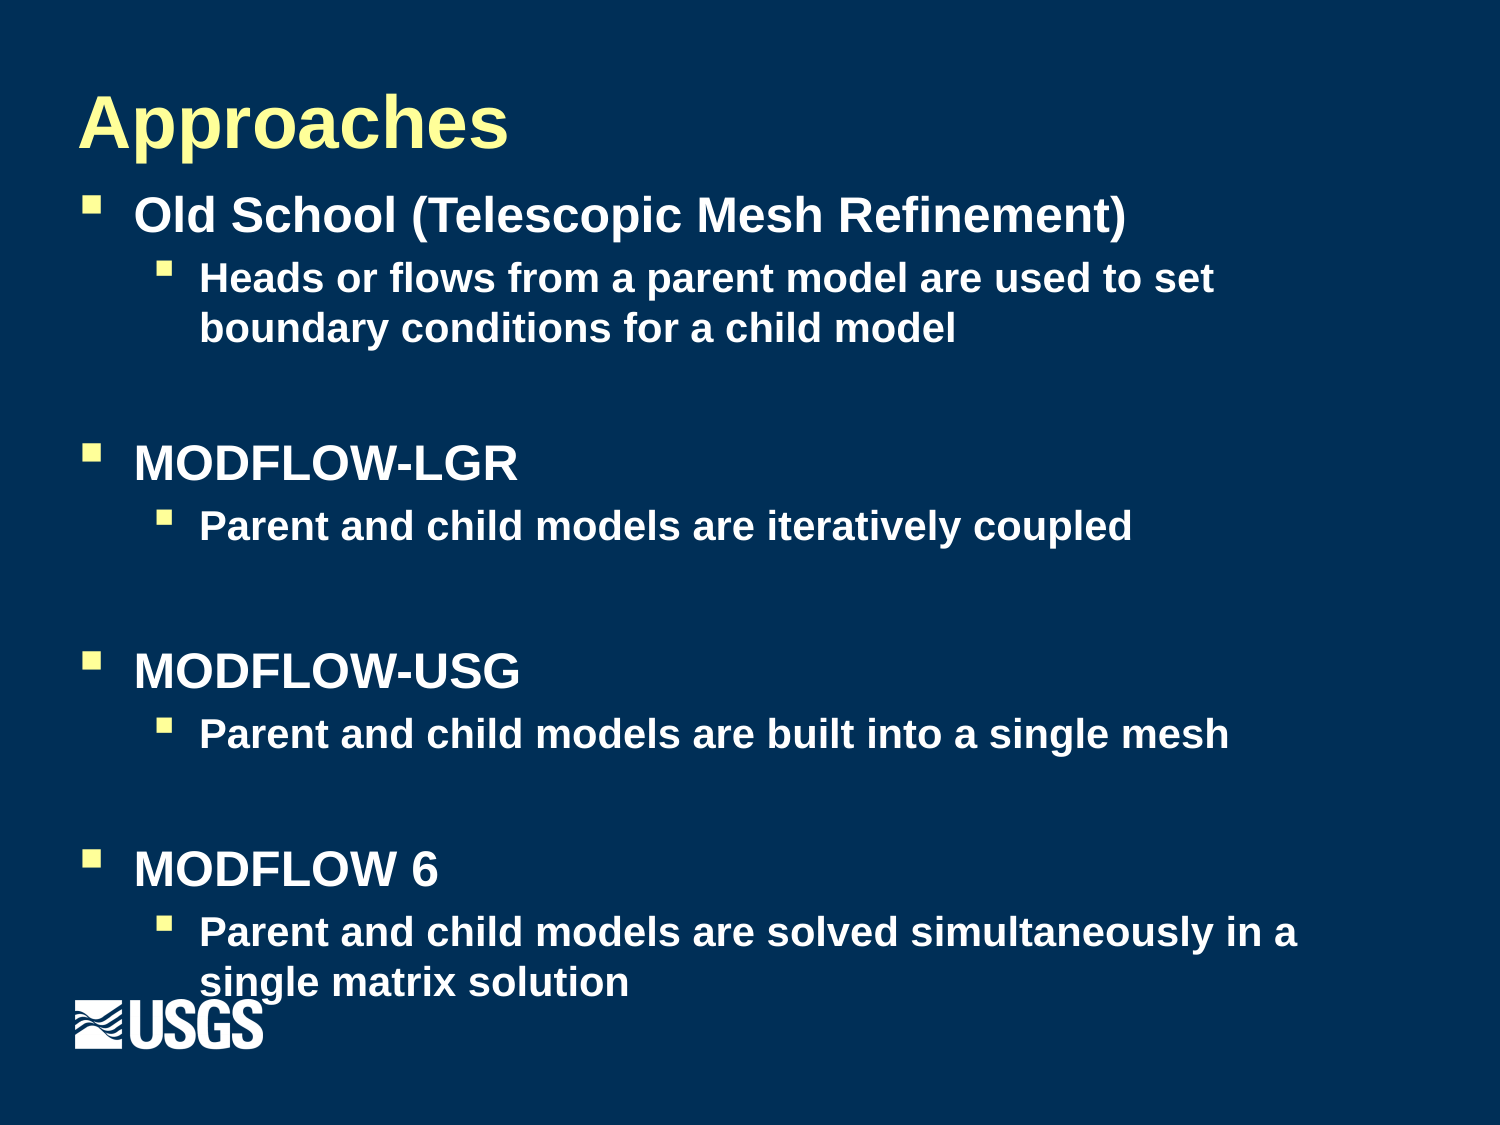

# Approaches
Old School (Telescopic Mesh Refinement)
Heads or flows from a parent model are used to set boundary conditions for a child model

MODFLOW-LGR
Parent and child models are iteratively coupled

MODFLOW-USG
Parent and child models are built into a single mesh

MODFLOW 6
Parent and child models are solved simultaneously in a single matrix solution